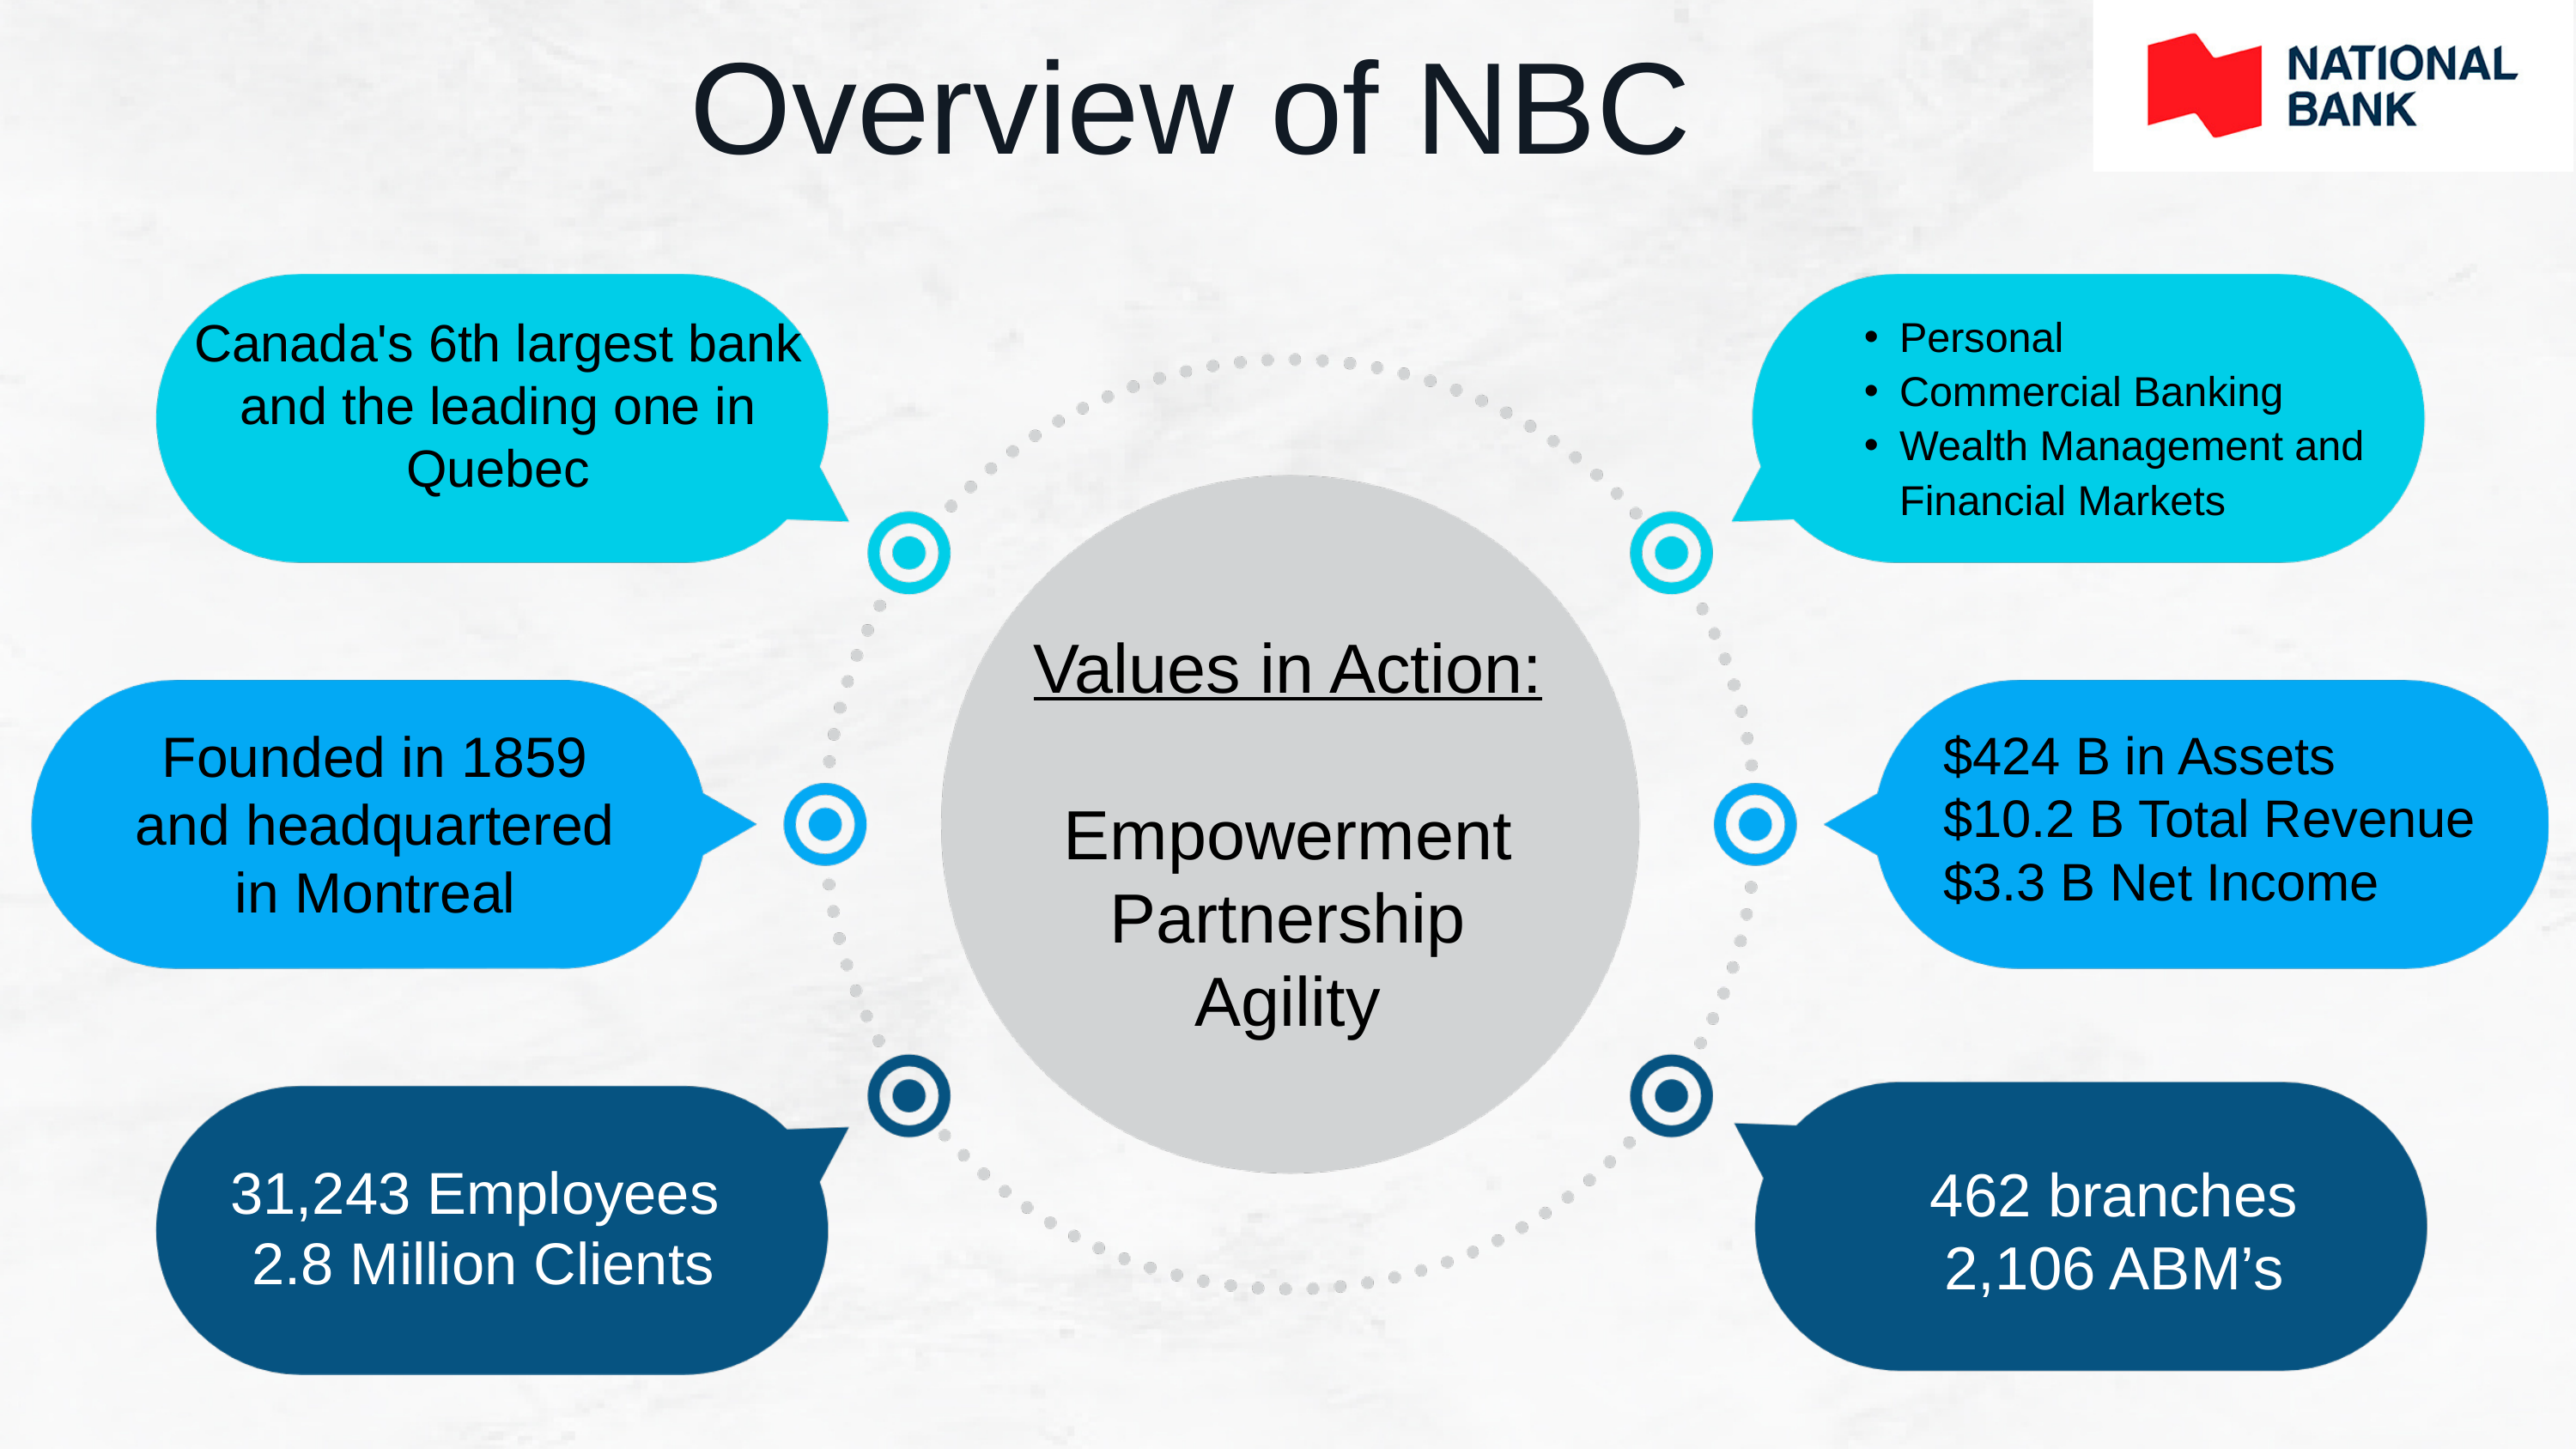

Overview of NBC

Personal
Commercial Banking
Wealth Management and Financial Markets
Canada's 6th largest bank and the leading one in Quebec
Values in Action:

Empowerment
Partnership
Agility

Founded in 1859 and headquartered in Montreal
$424 B in Assets
$10.2 B Total Revenue
$3.3 B Net Income
31,243 Employees
 2.8 Million Clients
462 branches
2,106 ABM’s